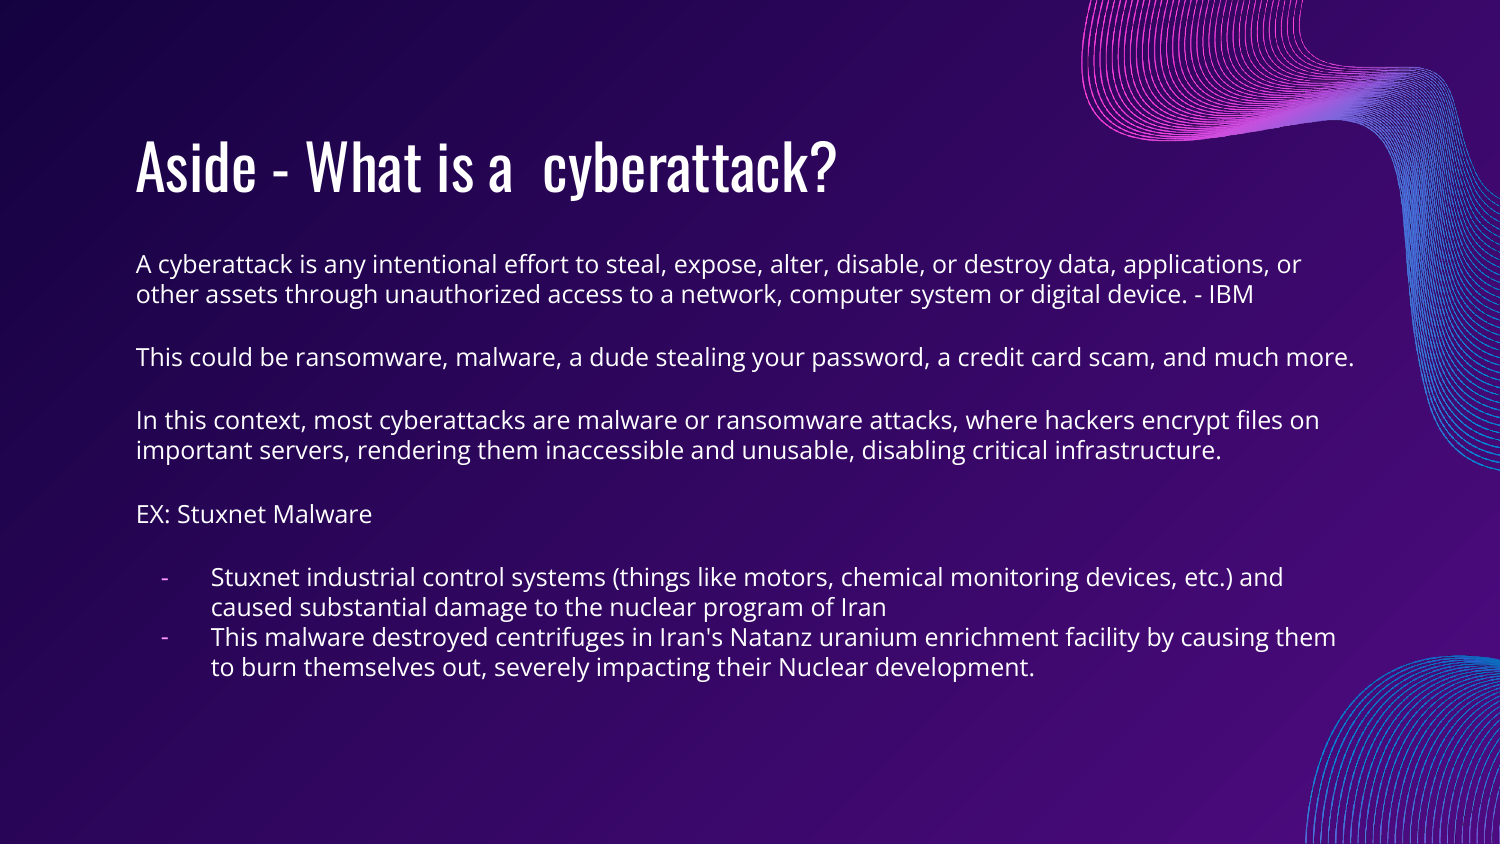

# Aside - What is a  cyberattack?
A cyberattack is any intentional effort to steal, expose, alter, disable, or destroy data, applications, or other assets through unauthorized access to a network, computer system or digital device. - IBM
This could be ransomware, malware, a dude stealing your password, a credit card scam, and much more.
In this context, most cyberattacks are malware or ransomware attacks, where hackers encrypt files on important servers, rendering them inaccessible and unusable, disabling critical infrastructure.
EX: Stuxnet Malware
Stuxnet industrial control systems (things like motors, chemical monitoring devices, etc.) and caused substantial damage to the nuclear program of Iran
This malware destroyed centrifuges in Iran's Natanz uranium enrichment facility by causing them to burn themselves out, severely impacting their Nuclear development.